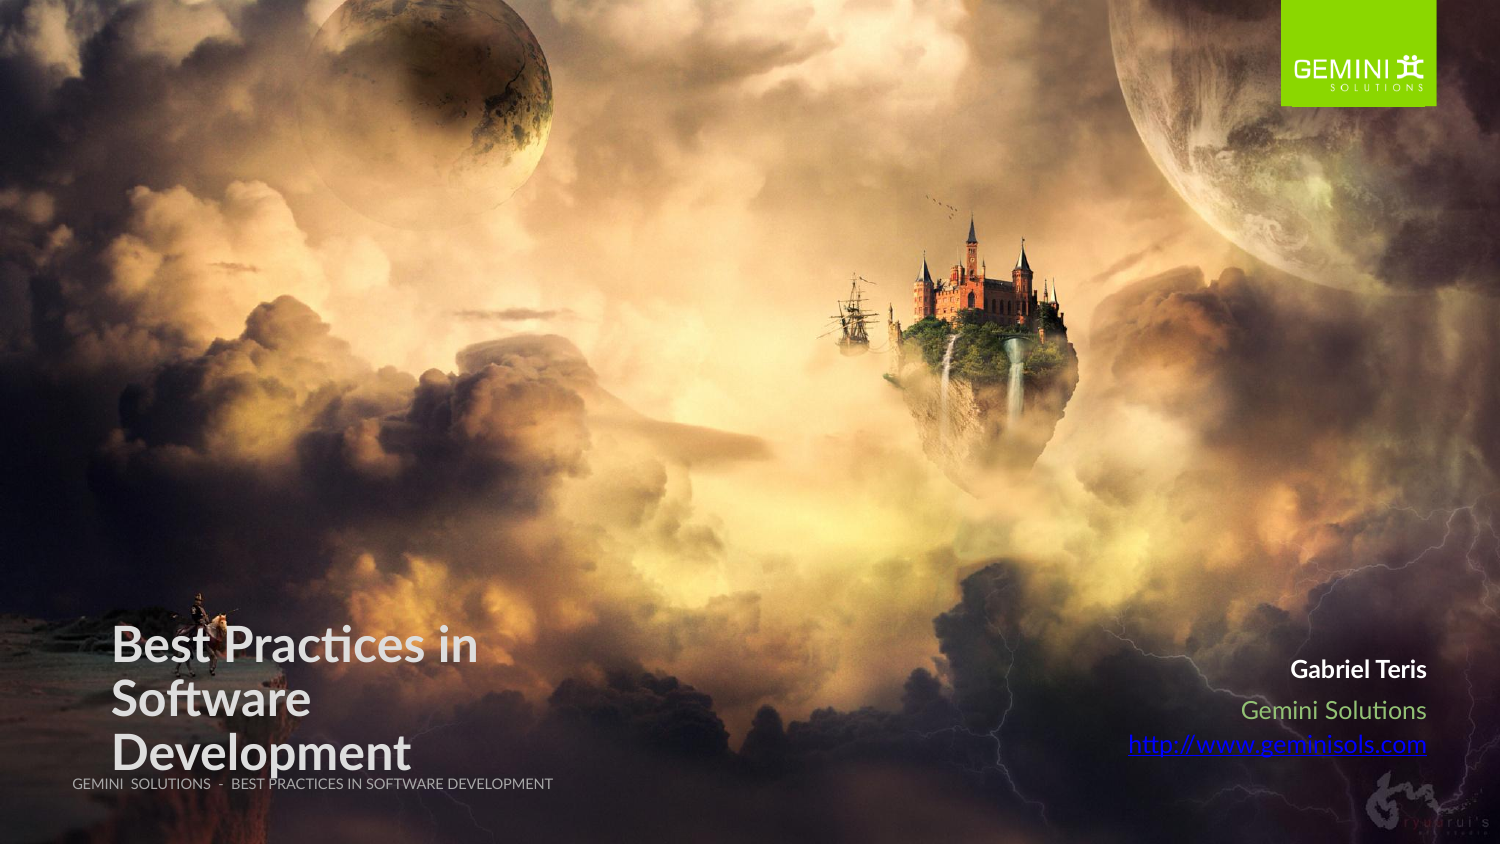

Best Practices in Software Development
Gabriel Teris
Gemini Solutions
http://www.geminisols.com